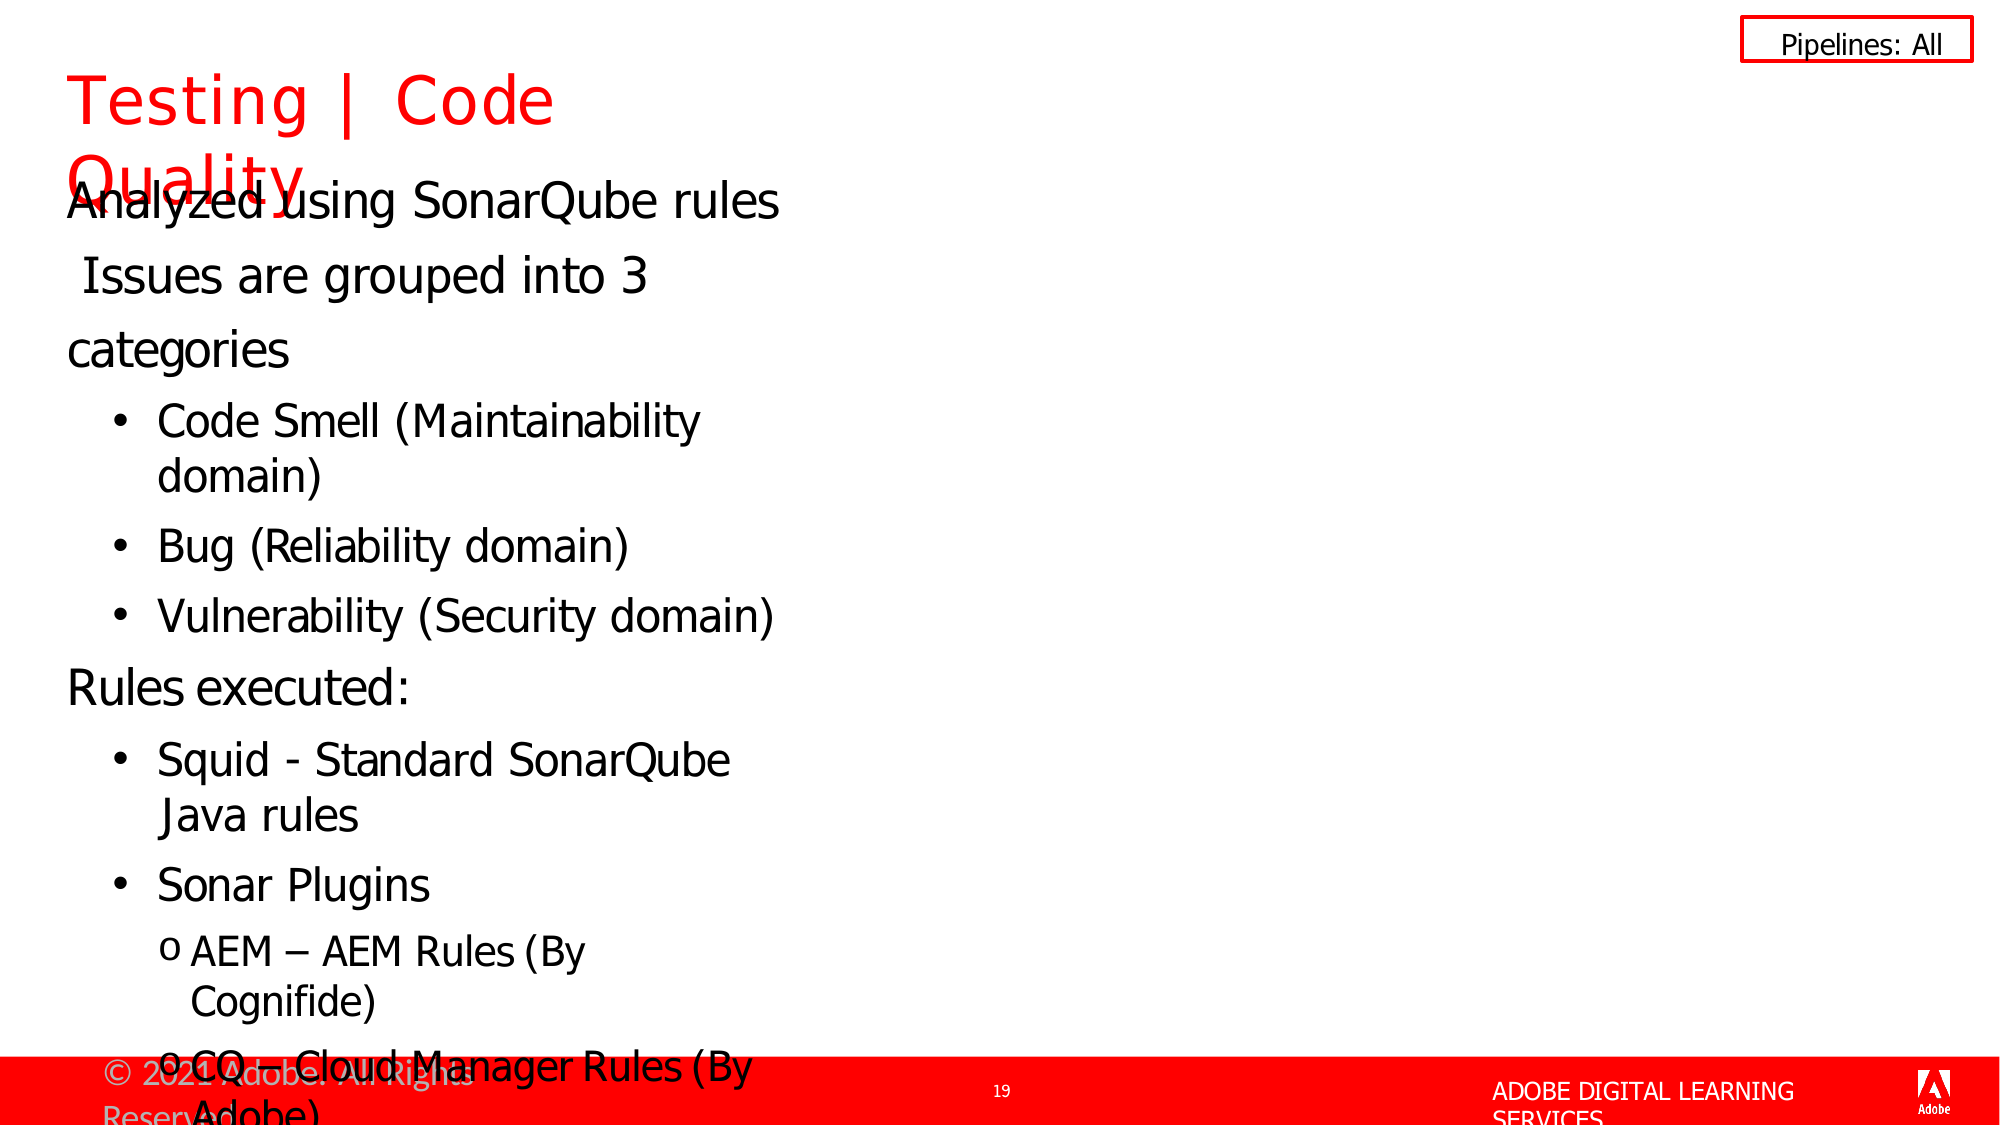

Pipelines: All
# Testing | Code Quality
Analyzed using SonarQube rules  Issues are grouped into 3 categories
Code Smell (Maintainability domain)
Bug (Reliability domain)
Vulnerability (Security domain)
Rules executed:
Squid - Standard SonarQube Java rules
Sonar Plugins
AEM – AEM Rules (By Cognifide)
CQ – Cloud Manager Rules (By Adobe)
© 2021 Adobe. All Rights Reserved
ADOBE DIGITAL LEARNING SERVICES
19